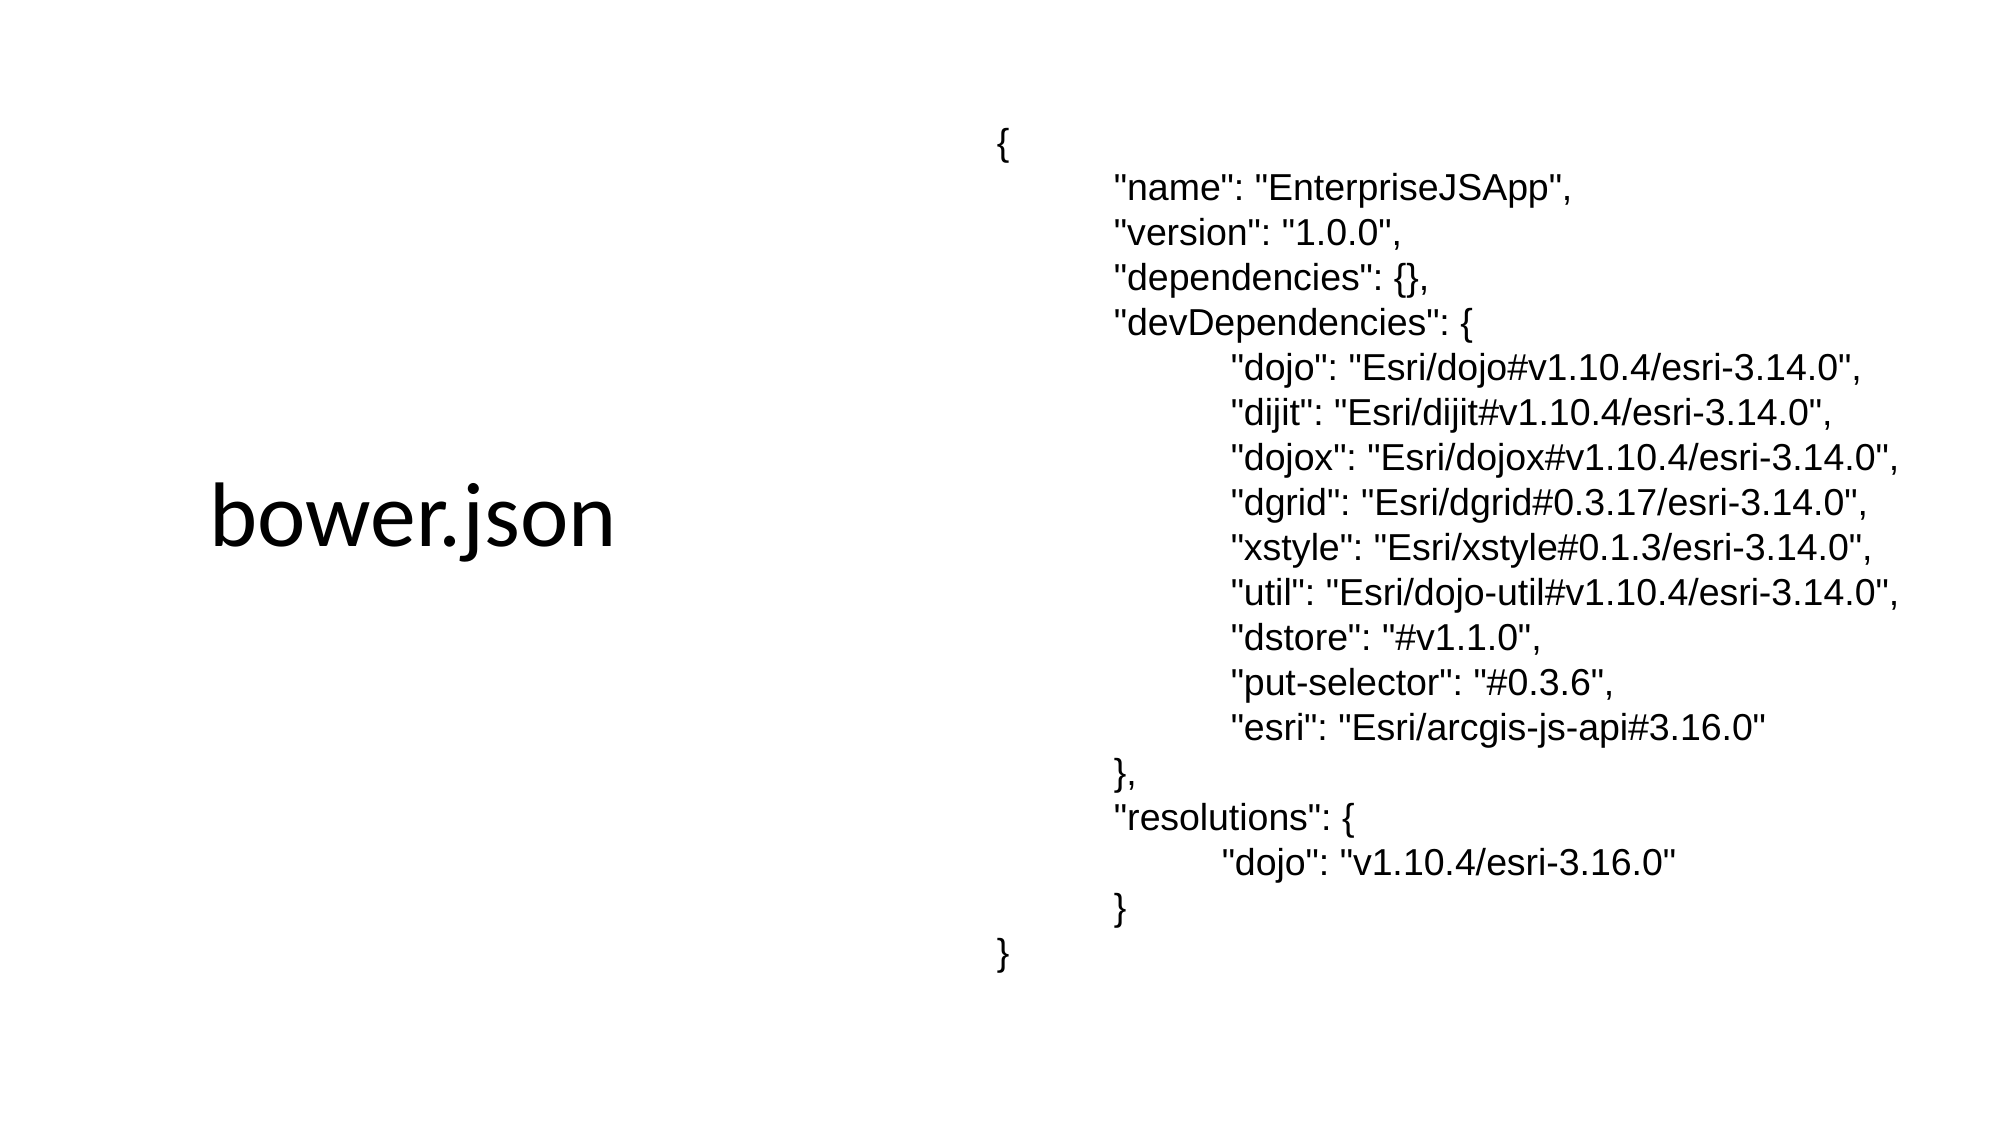

{
    "name": "EnterpriseJSApp",
    "version": "1.0.0",
    "dependencies": {},
    "devDependencies": {
        "dojo": "Esri/dojo#v1.10.4/esri-3.14.0",
        "dijit": "Esri/dijit#v1.10.4/esri-3.14.0",
        "dojox": "Esri/dojox#v1.10.4/esri-3.14.0",
        "dgrid": "Esri/dgrid#0.3.17/esri-3.14.0",
        "xstyle": "Esri/xstyle#0.1.3/esri-3.14.0",
        "util": "Esri/dojo-util#v1.10.4/esri-3.14.0",
        "dstore": "#v1.1.0",
        "put-selector": "#0.3.6",
        "esri": "Esri/arcgis-js-api#3.16.0"
    },
    "resolutions": {
        	"dojo": "v1.10.4/esri-3.16.0"
    }
}
bower.json